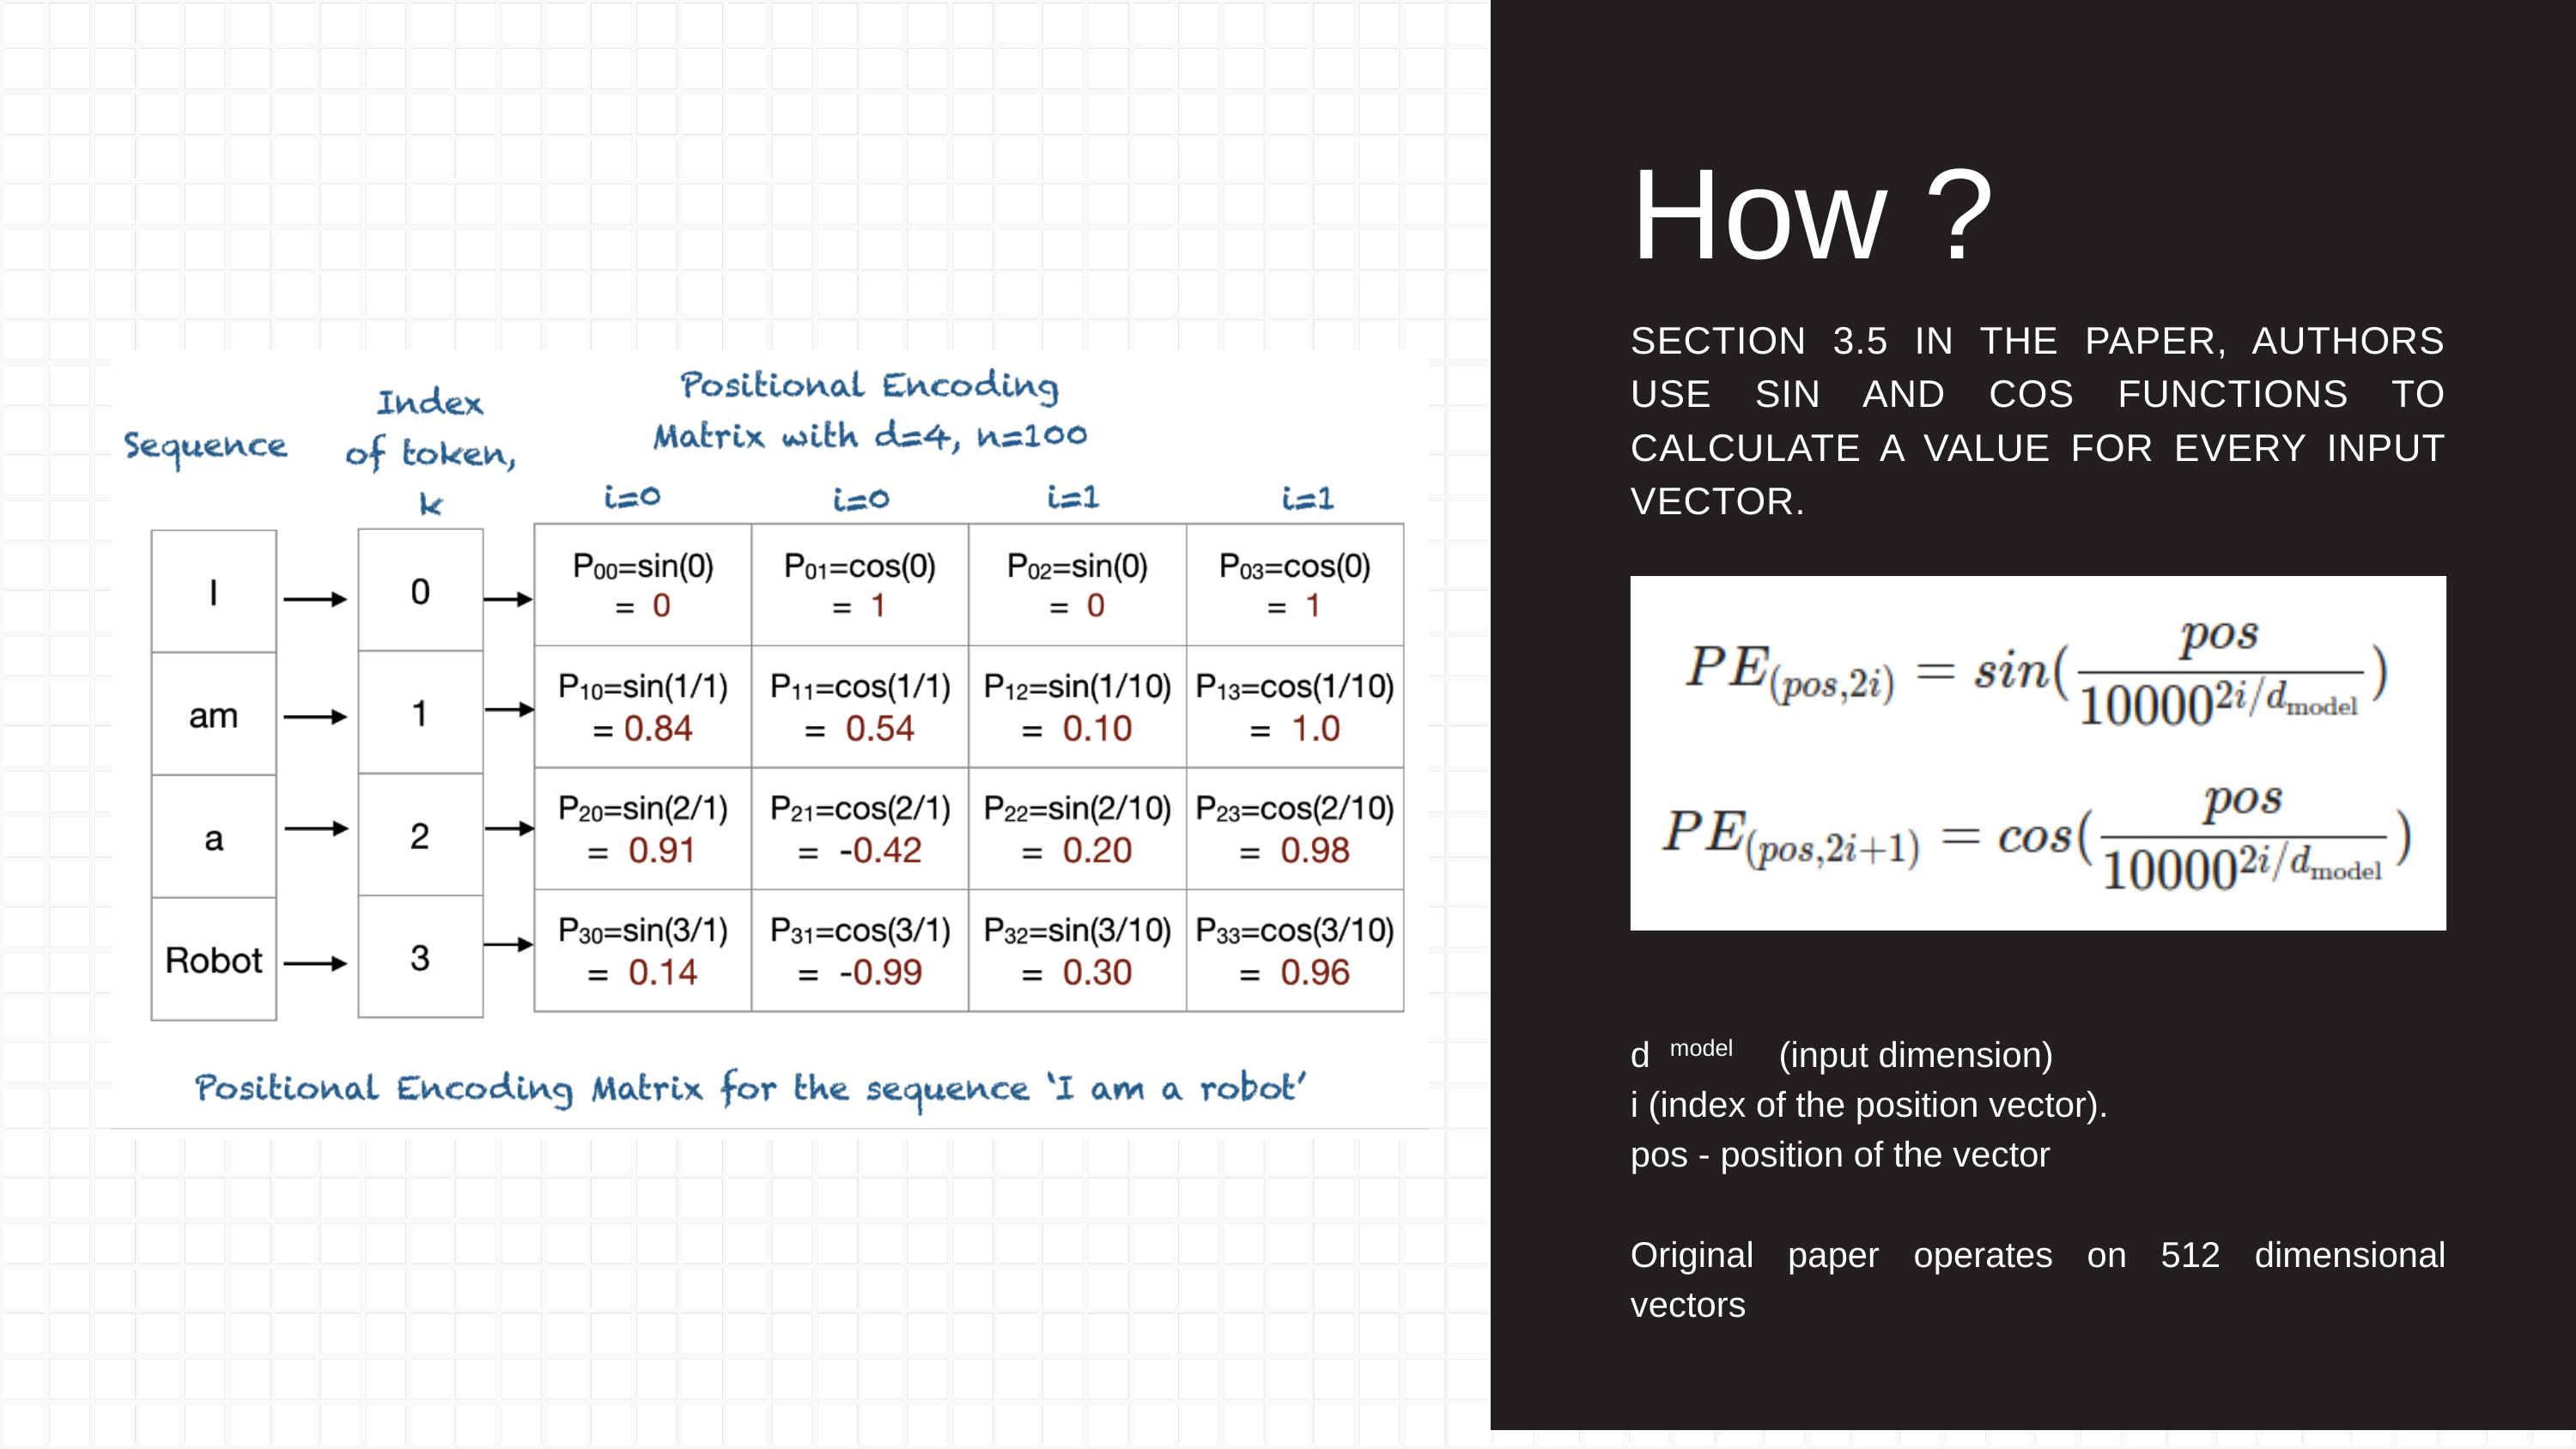

How ?
SECTION 3.5 IN THE PAPER, AUTHORS USE SIN AND COS FUNCTIONS TO CALCULATE A VALUE FOR EVERY INPUT VECTOR.

d             (input dimension)
i (index of the position vector).
pos - position of the vector

Original paper operates on 512 dimensional vectors
model